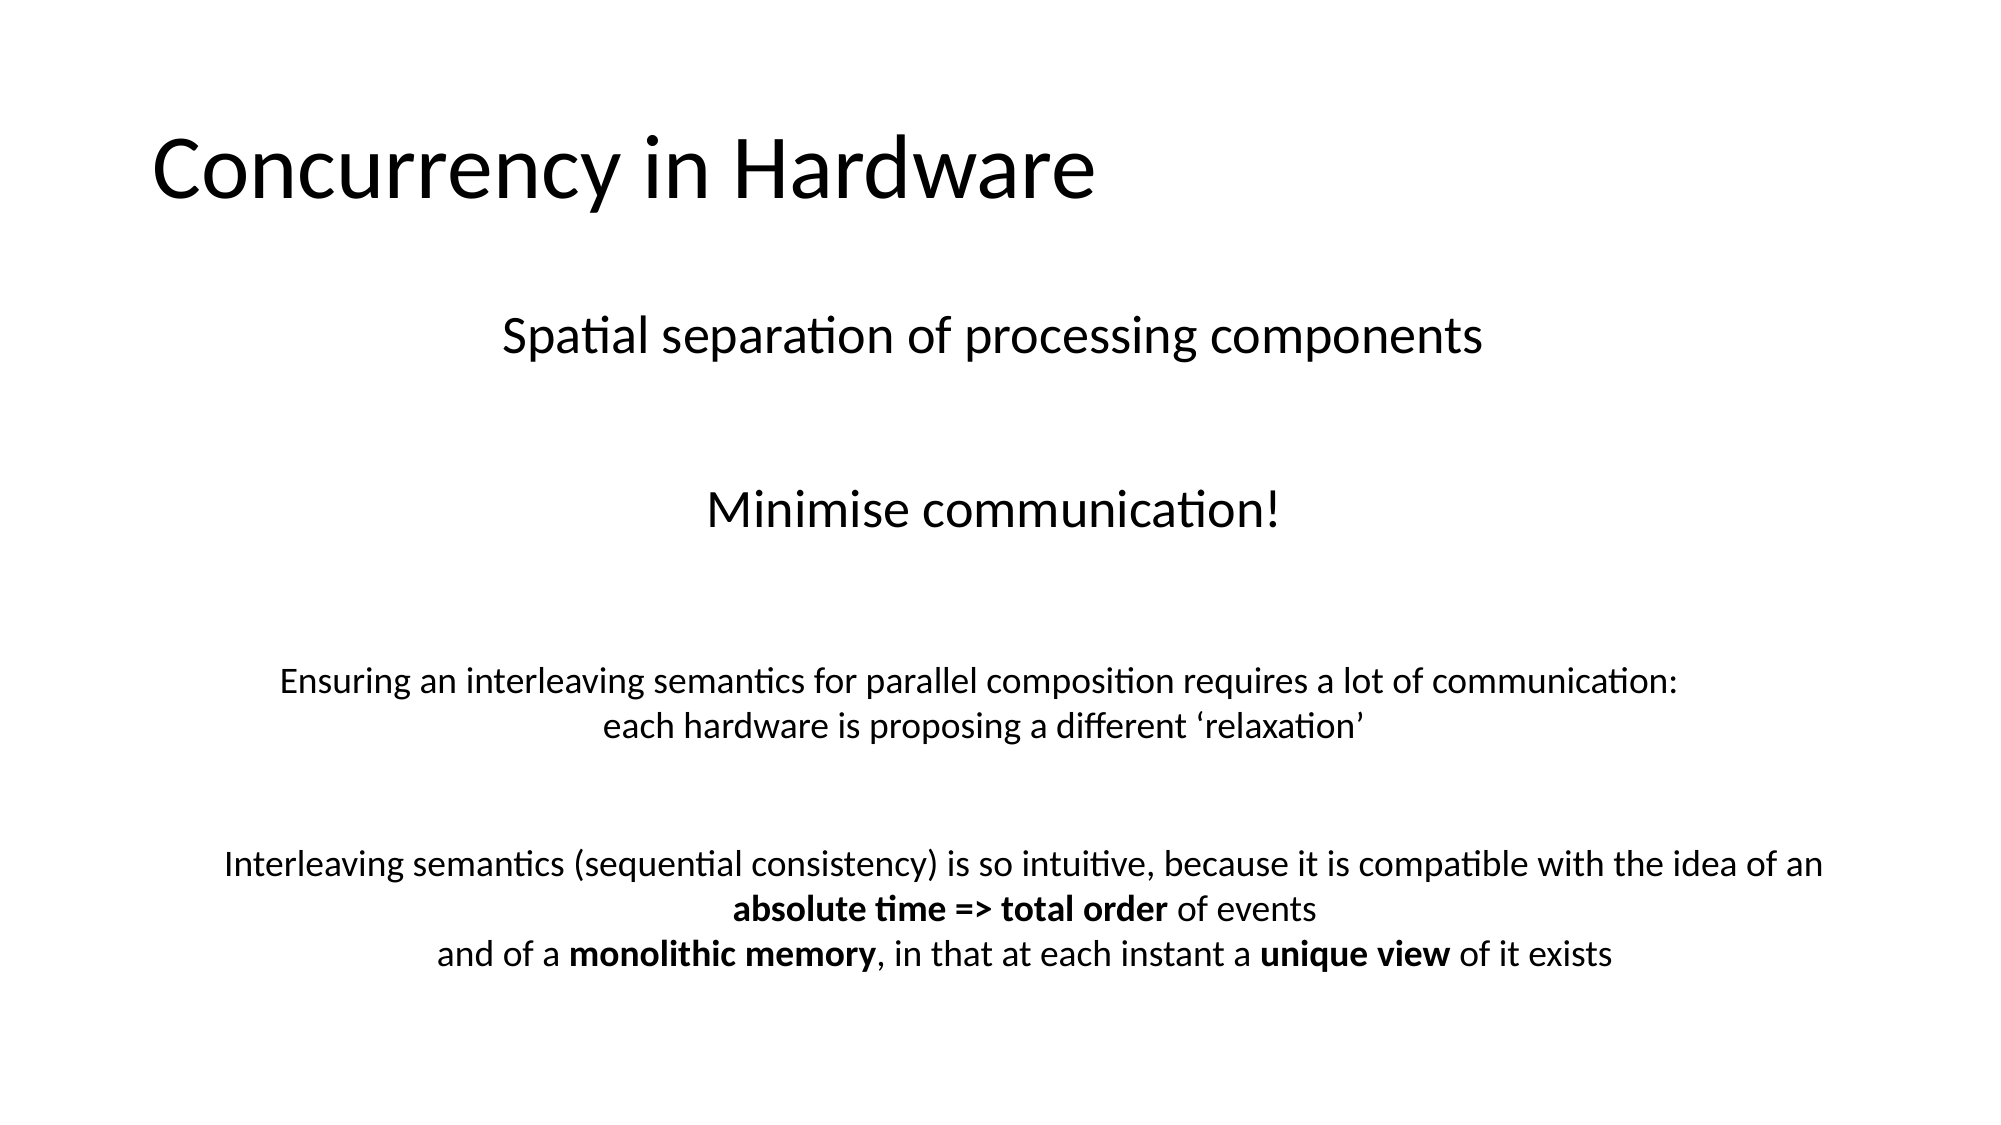

# Concurrency in Hardware
Spatial separation of processing components
Minimise communication!
Ensuring an interleaving semantics for parallel composition requires a lot of communication:
 each hardware is proposing a different ‘relaxation’
Interleaving semantics (sequential consistency) is so intuitive, because it is compatible with the idea of an absolute time => total order of events
and of a monolithic memory, in that at each instant a unique view of it exists